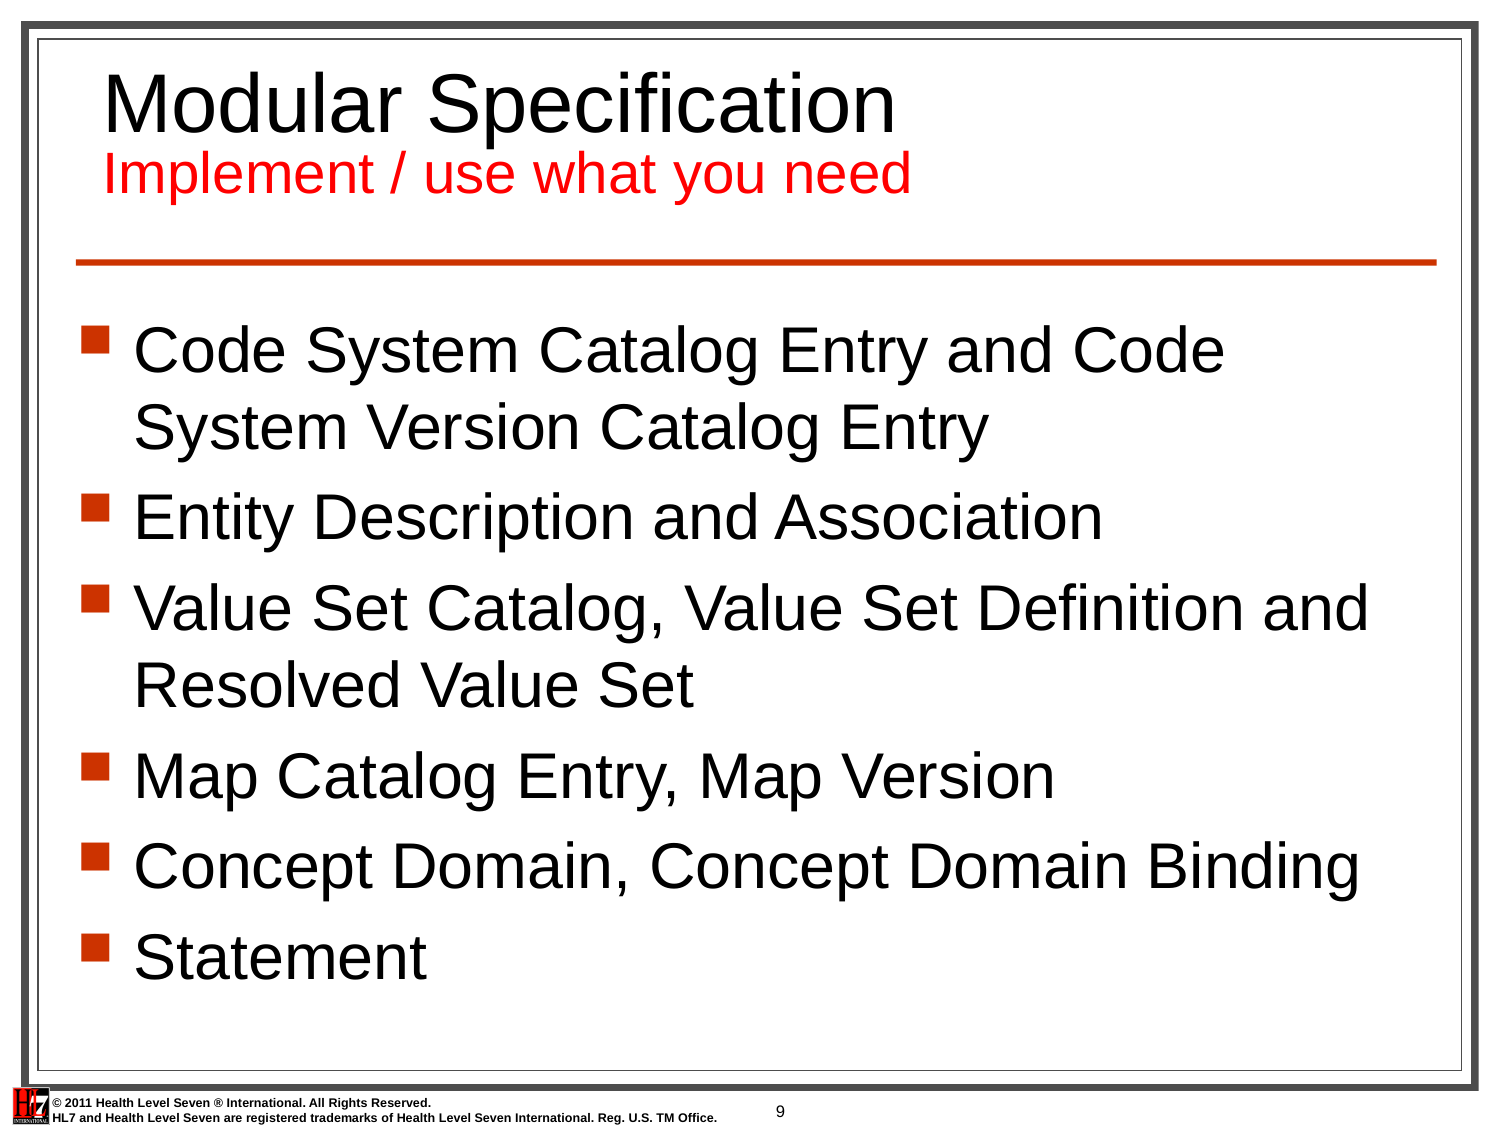

# Modular Specification Implement / use what you need
Code System Catalog Entry and Code System Version Catalog Entry
Entity Description and Association
Value Set Catalog, Value Set Definition and Resolved Value Set
Map Catalog Entry, Map Version
Concept Domain, Concept Domain Binding
Statement
9